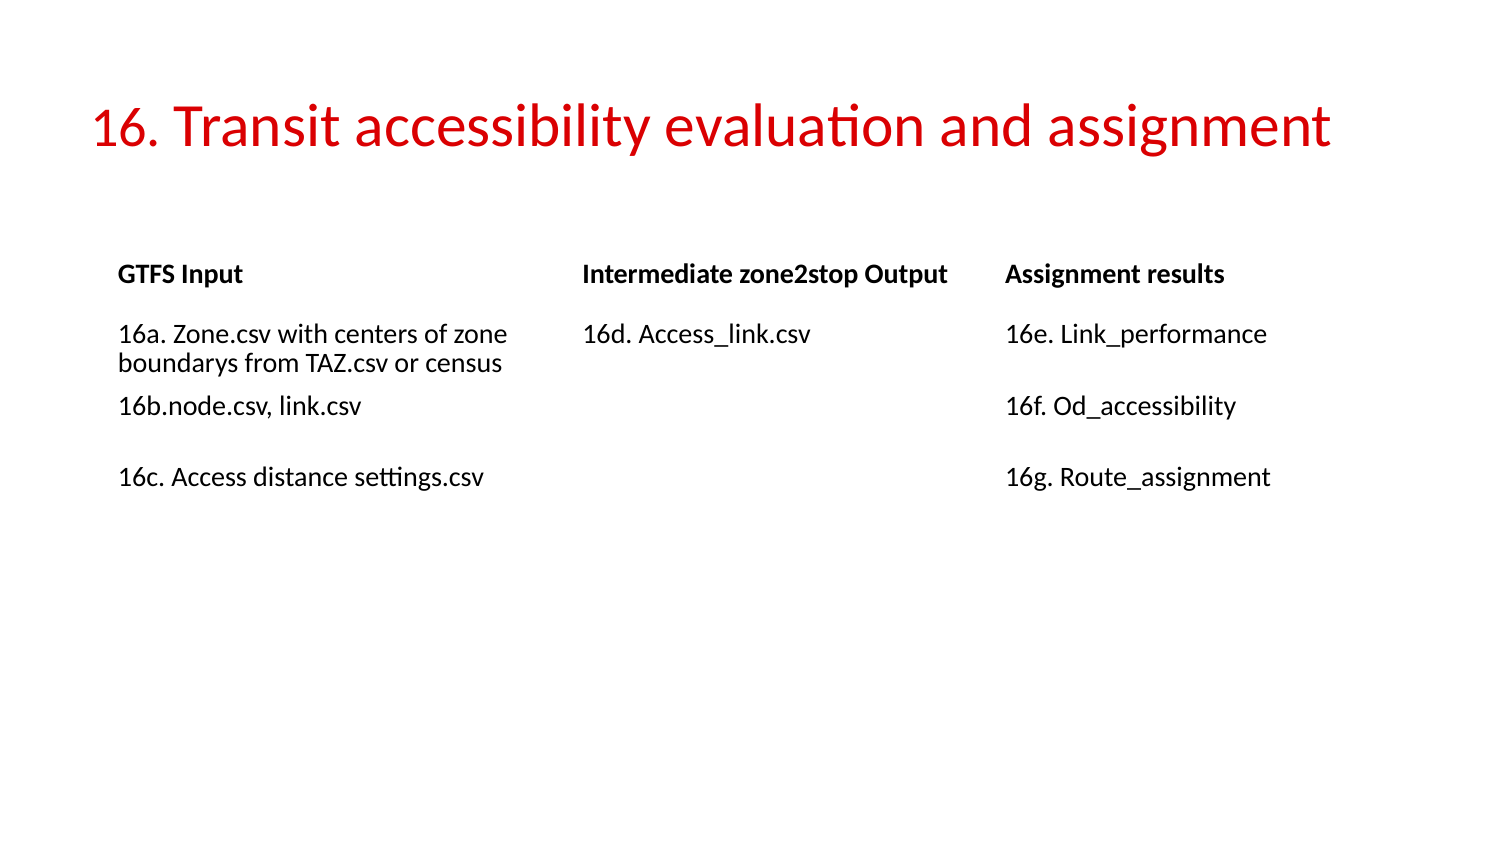

# 16. Transit accessibility evaluation and assignment
| GTFS Input | Intermediate zone2stop Output | Assignment results |
| --- | --- | --- |
| 16a. Zone.csv with centers of zone boundarys from TAZ.csv or census | 16d. Access\_link.csv | 16e. Link\_performance |
| 16b.node.csv, link.csv |  | 16f. Od\_accessibility |
| 16c. Access distance settings.csv |  | 16g. Route\_assignment |